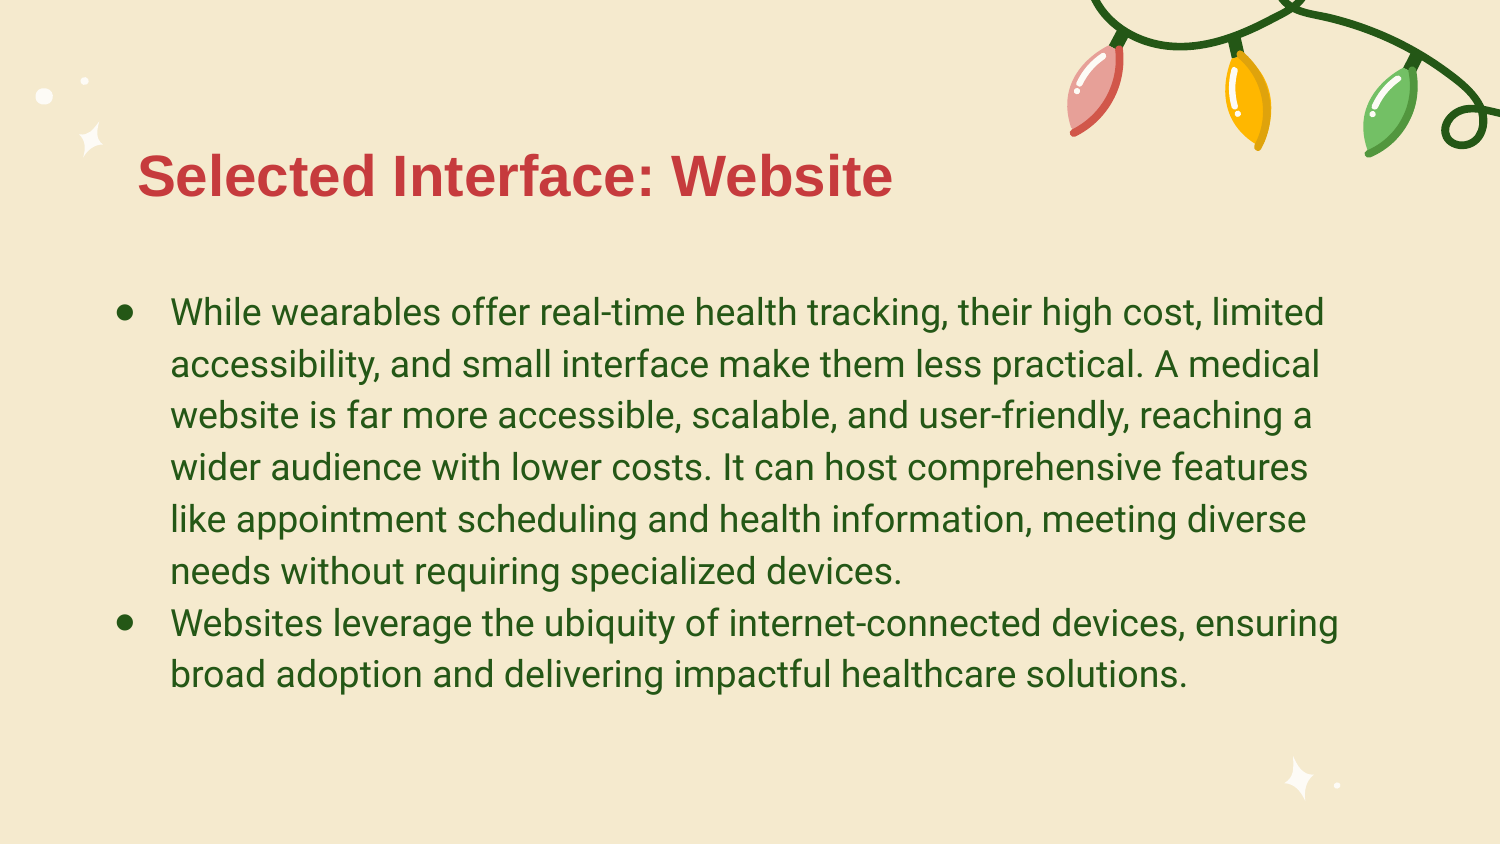

# Selected Interface: Website
While wearables offer real-time health tracking, their high cost, limited accessibility, and small interface make them less practical. A medical website is far more accessible, scalable, and user-friendly, reaching a wider audience with lower costs. It can host comprehensive features like appointment scheduling and health information, meeting diverse needs without requiring specialized devices.
Websites leverage the ubiquity of internet-connected devices, ensuring broad adoption and delivering impactful healthcare solutions.